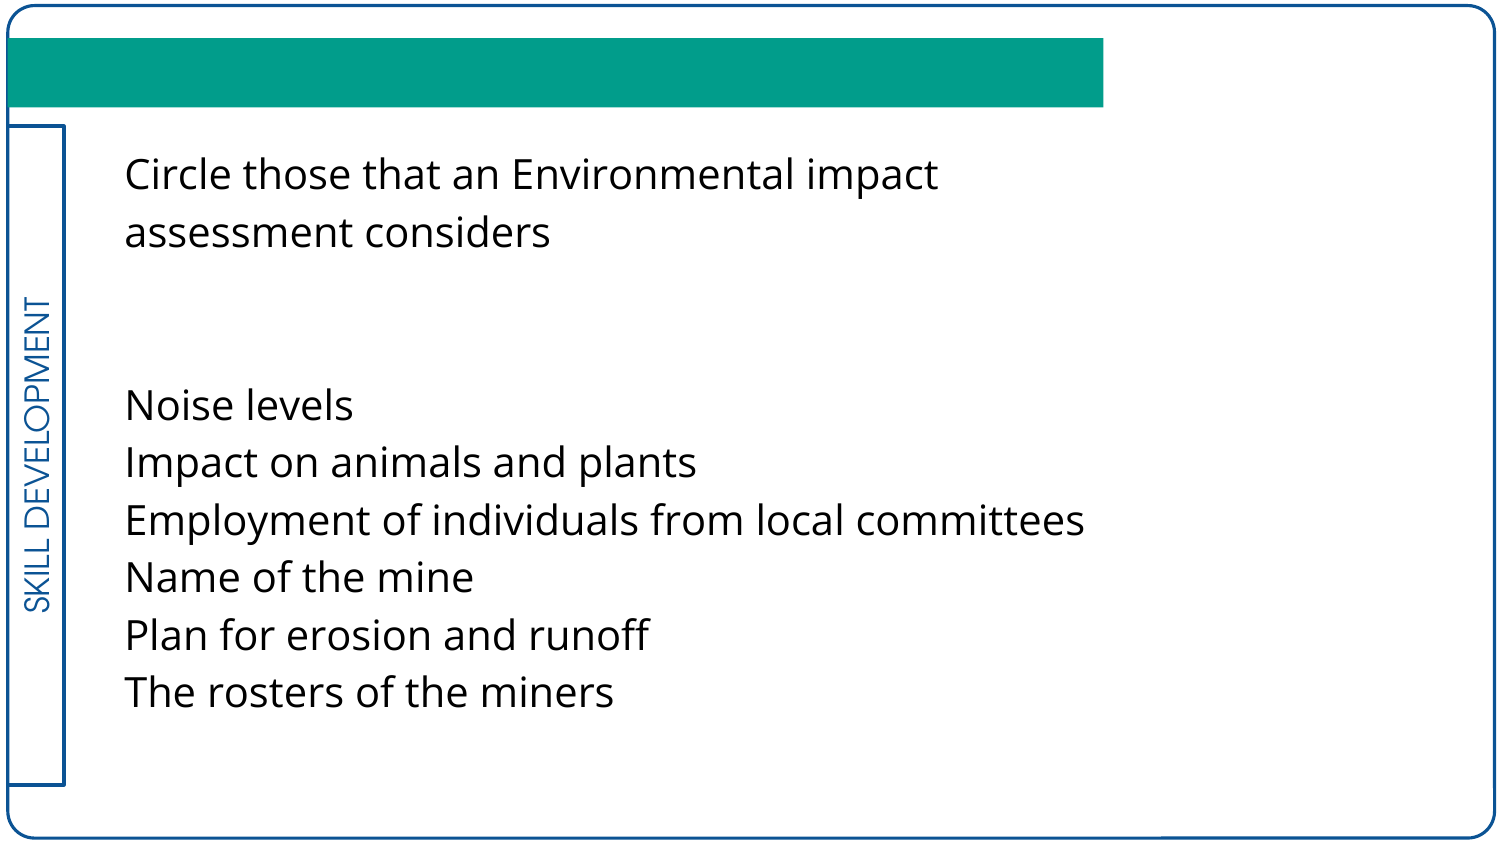

Circle those that an Environmental impact assessment considers

Noise levels
Impact on animals and plants
Employment of individuals from local committees
Name of the mine
Plan for erosion and runoff
The rosters of the miners